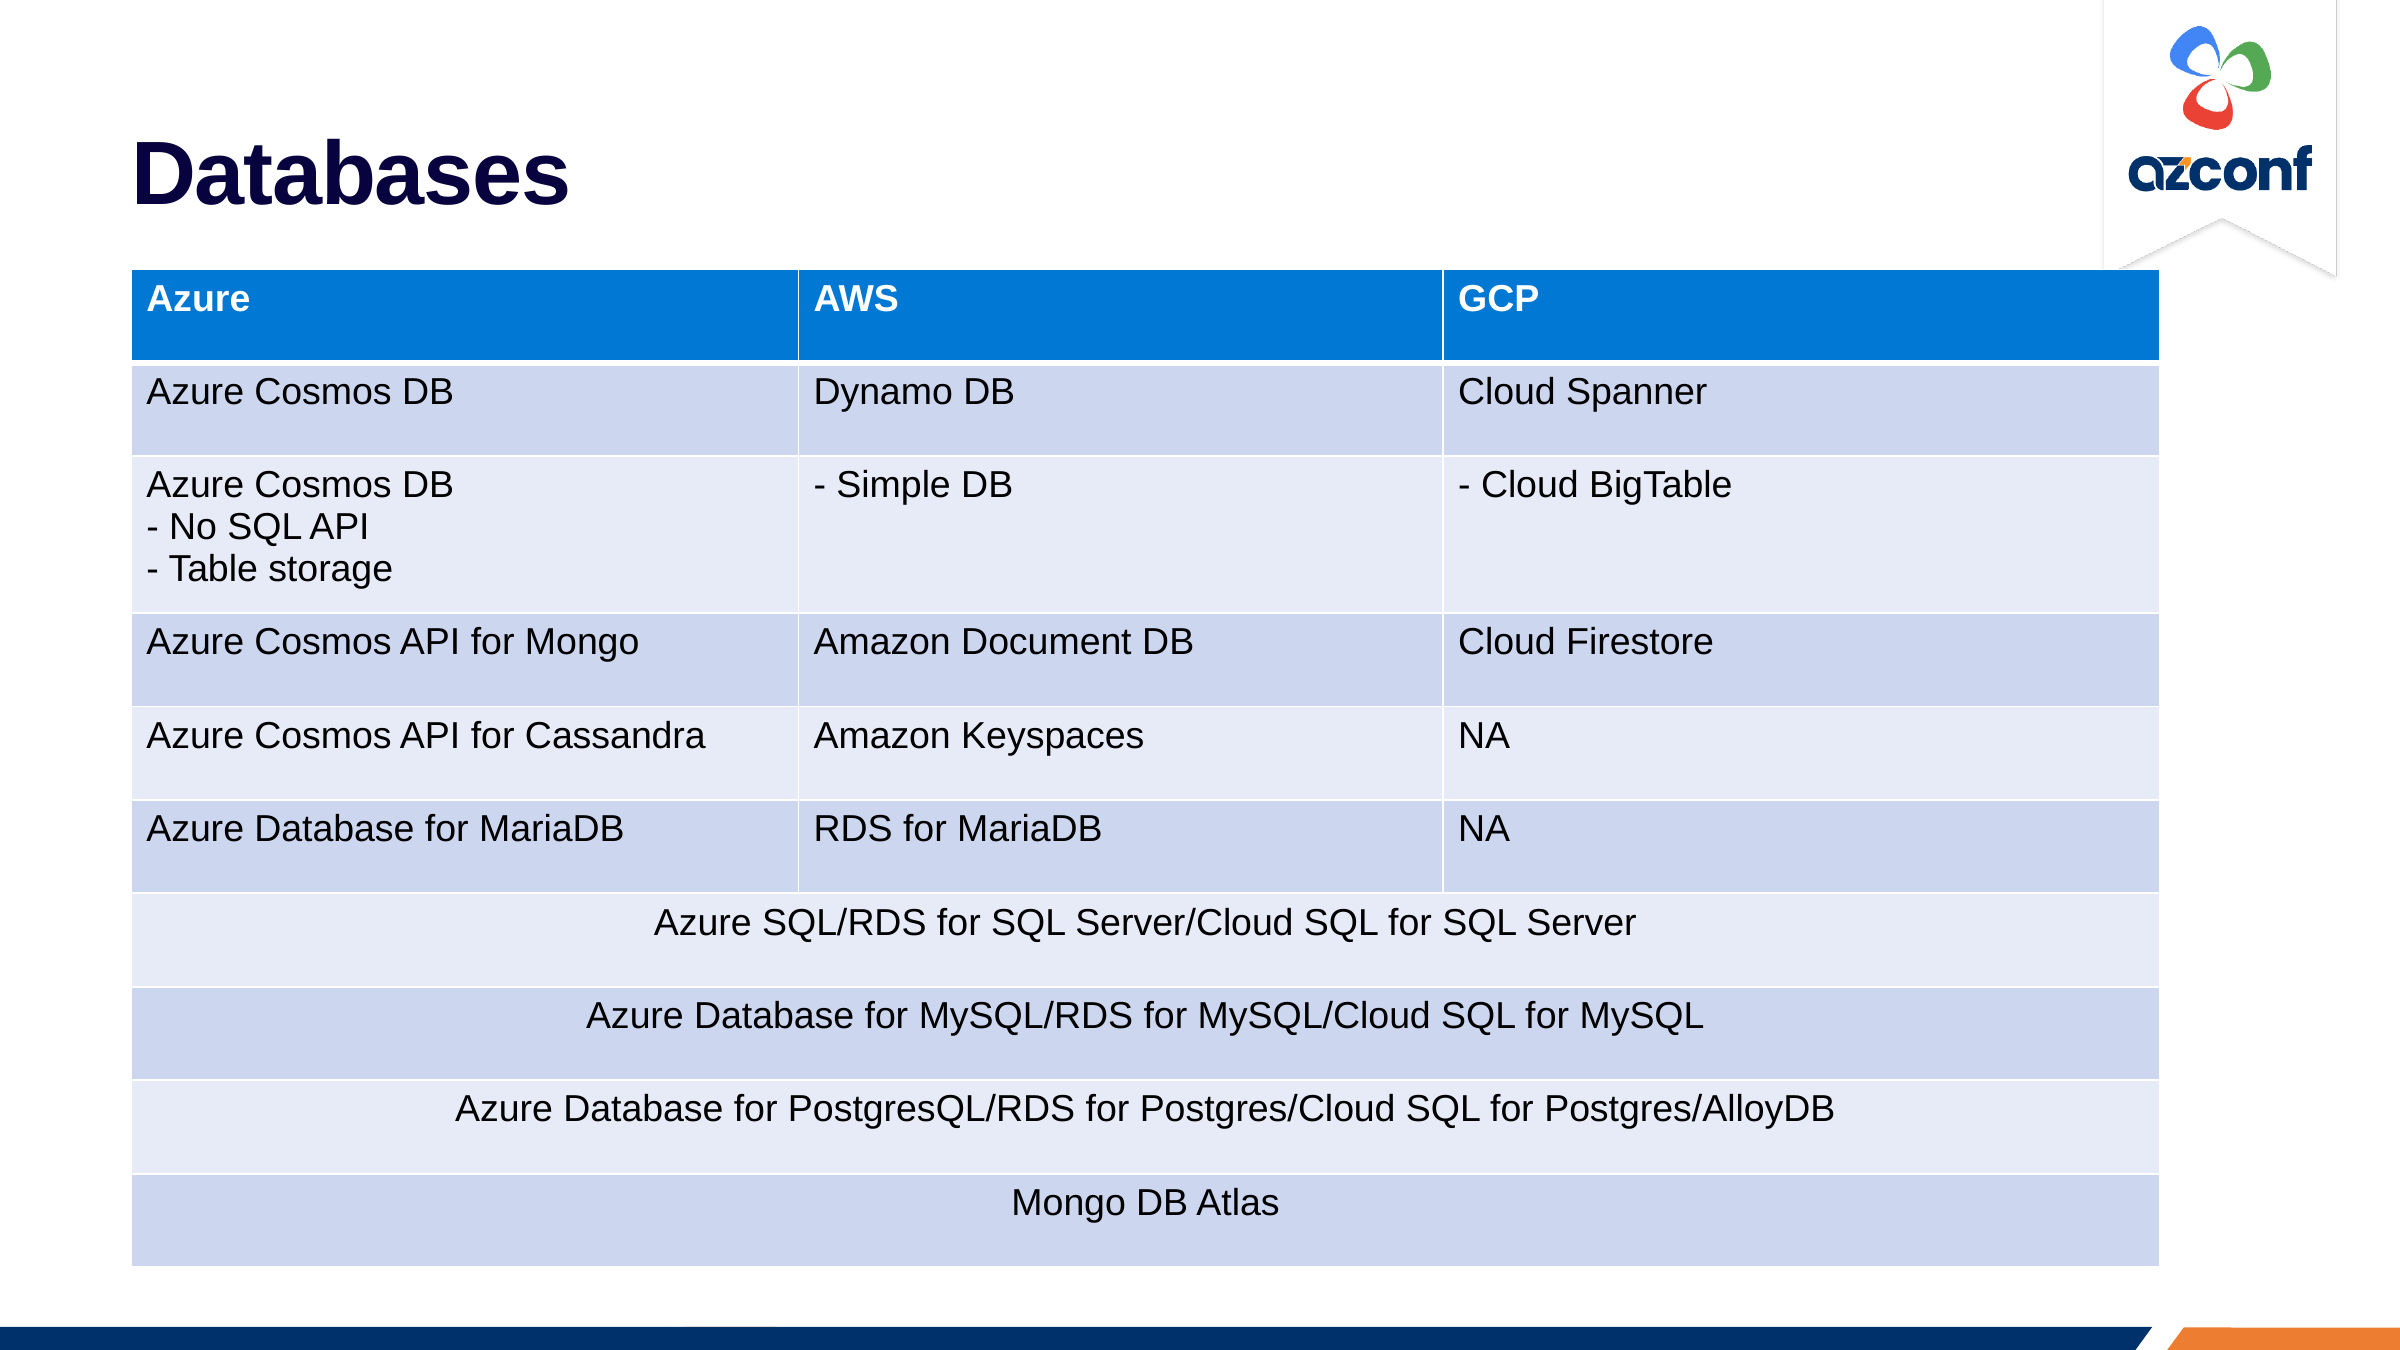

# Databases
| Azure | AWS | GCP |
| --- | --- | --- |
| Azure Cosmos DB | Dynamo DB | Cloud Spanner |
| Azure Cosmos DB - No SQL API - Table storage | - Simple DB | - Cloud BigTable |
| Azure Cosmos API for Mongo | Amazon Document DB | Cloud Firestore |
| Azure Cosmos API for Cassandra | Amazon Keyspaces | NA |
| Azure Database for MariaDB | RDS for MariaDB | NA |
| Azure SQL/RDS for SQL Server/Cloud SQL for SQL Server | RDS for SQL Server | Cloud SQL for SQL Server |
| Azure Database for MySQL/RDS for MySQL/Cloud SQL for MySQL | RDS for MySQL | Cloud SQL for MySQL |
| Azure Database for PostgresQL/RDS for Postgres/Cloud SQL for Postgres/AlloyDB | RDS for Postgres | Cloud SQL for Postgres |
| Mongo DB Atlas |  |  |